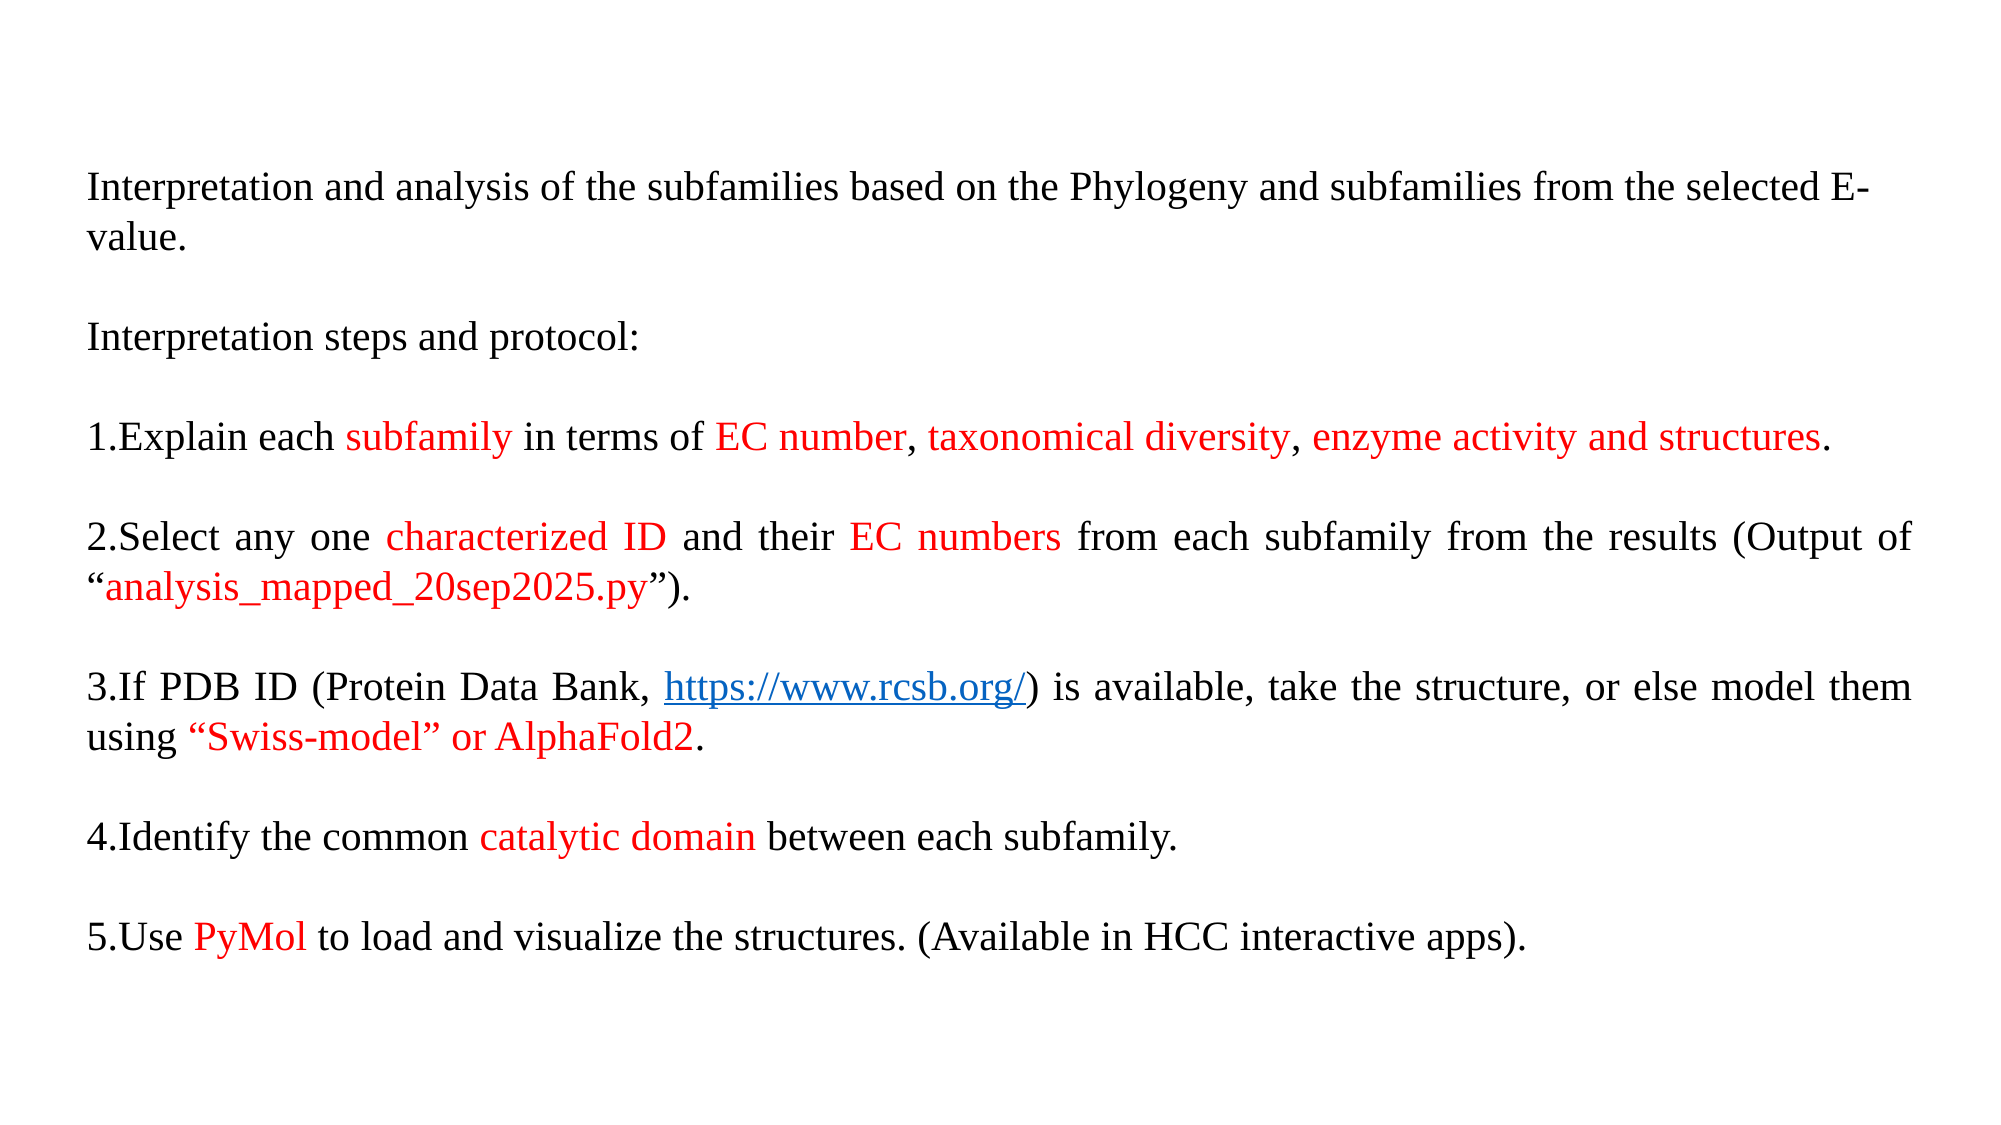

Interpretation and analysis of the subfamilies based on the Phylogeny and subfamilies from the selected E-value.

Interpretation steps and protocol:

Explain each subfamily in terms of EC number, taxonomical diversity, enzyme activity and structures.

Select any one characterized ID and their EC numbers from each subfamily from the results (Output of “analysis_mapped_20sep2025.py”).

If PDB ID (Protein Data Bank, https://www.rcsb.org/) is available, take the structure, or else model them using “Swiss-model” or AlphaFold2.

Identify the common catalytic domain between each subfamily.

Use PyMol to load and visualize the structures. (Available in HCC interactive apps).